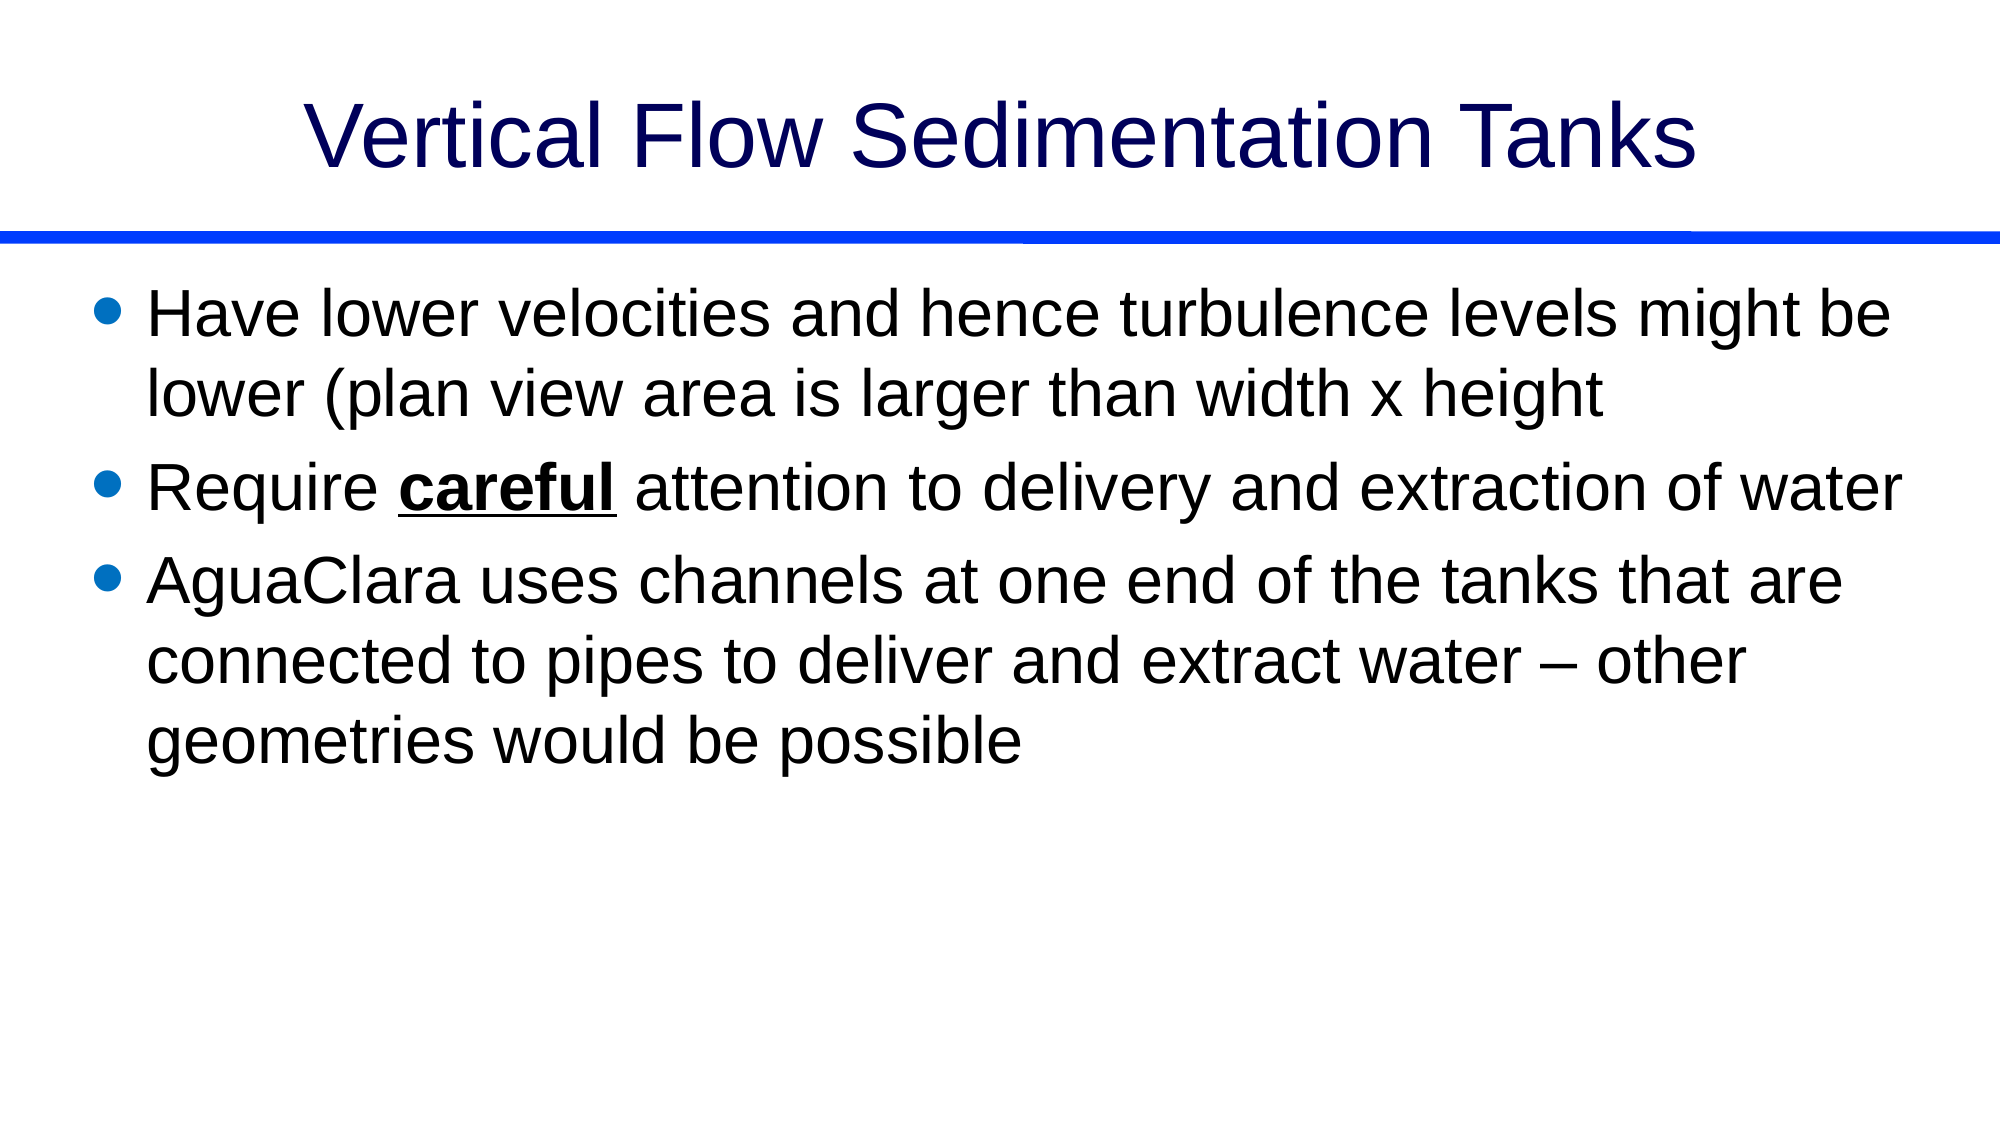

# Vertical Flow Sedimentation Tanks
Have lower velocities and hence turbulence levels might be lower (plan view area is larger than width x height
Require careful attention to delivery and extraction of water
AguaClara uses channels at one end of the tanks that are connected to pipes to deliver and extract water – other geometries would be possible